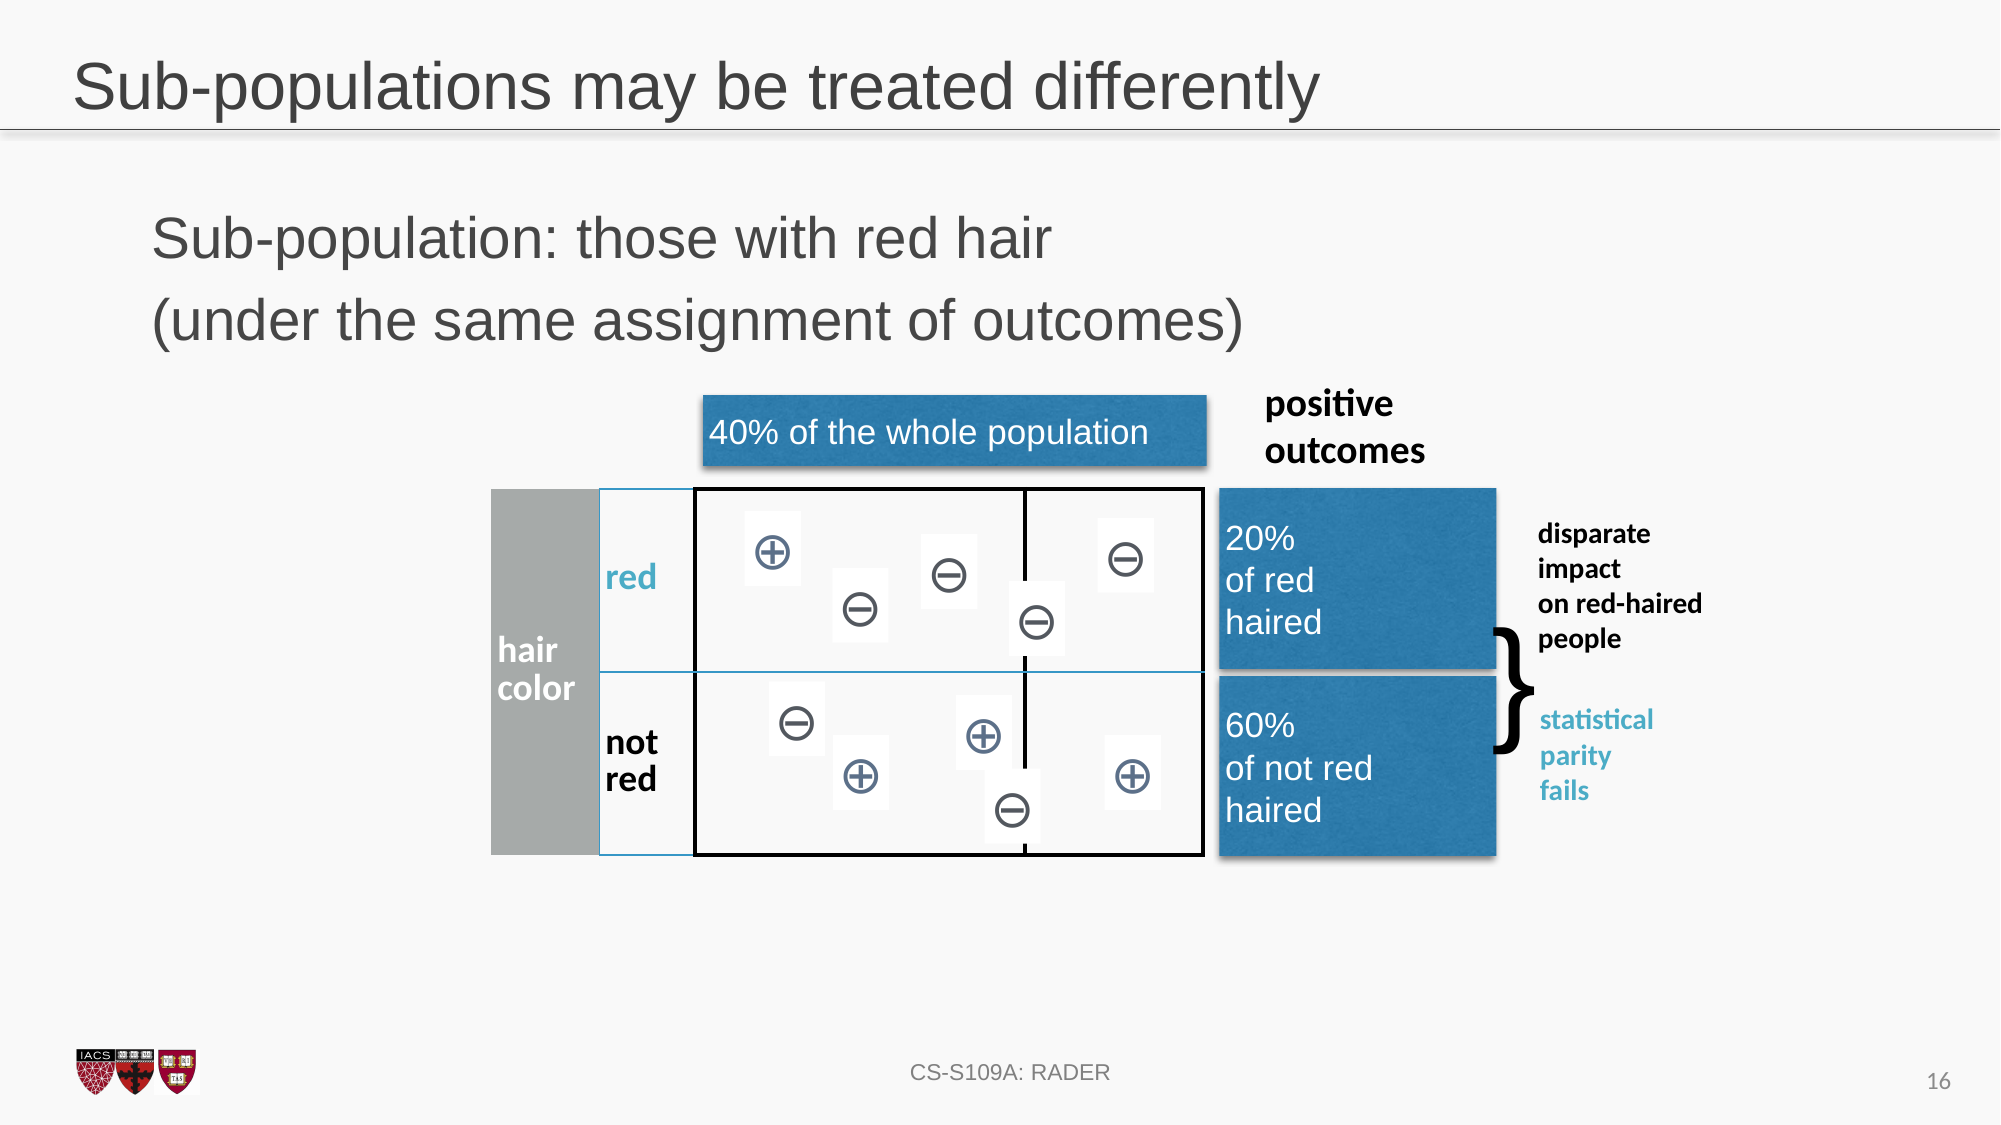

# Sub-populations may be treated differently
Sub-population: those with red hair
(under the same assignment of outcomes)

positive
outcomes
40% of the whole population
20%
of red
haired
| hair color | red |  |  |
| --- | --- | --- | --- |
|  | not red |  |  |
disparate
impact
on red-haired
people
}
statistical
parity
fails
⊕
⊖
⊖
⊖
⊖
60%
of not red
haired
⊖
⊕
⊕
⊕
⊖
16